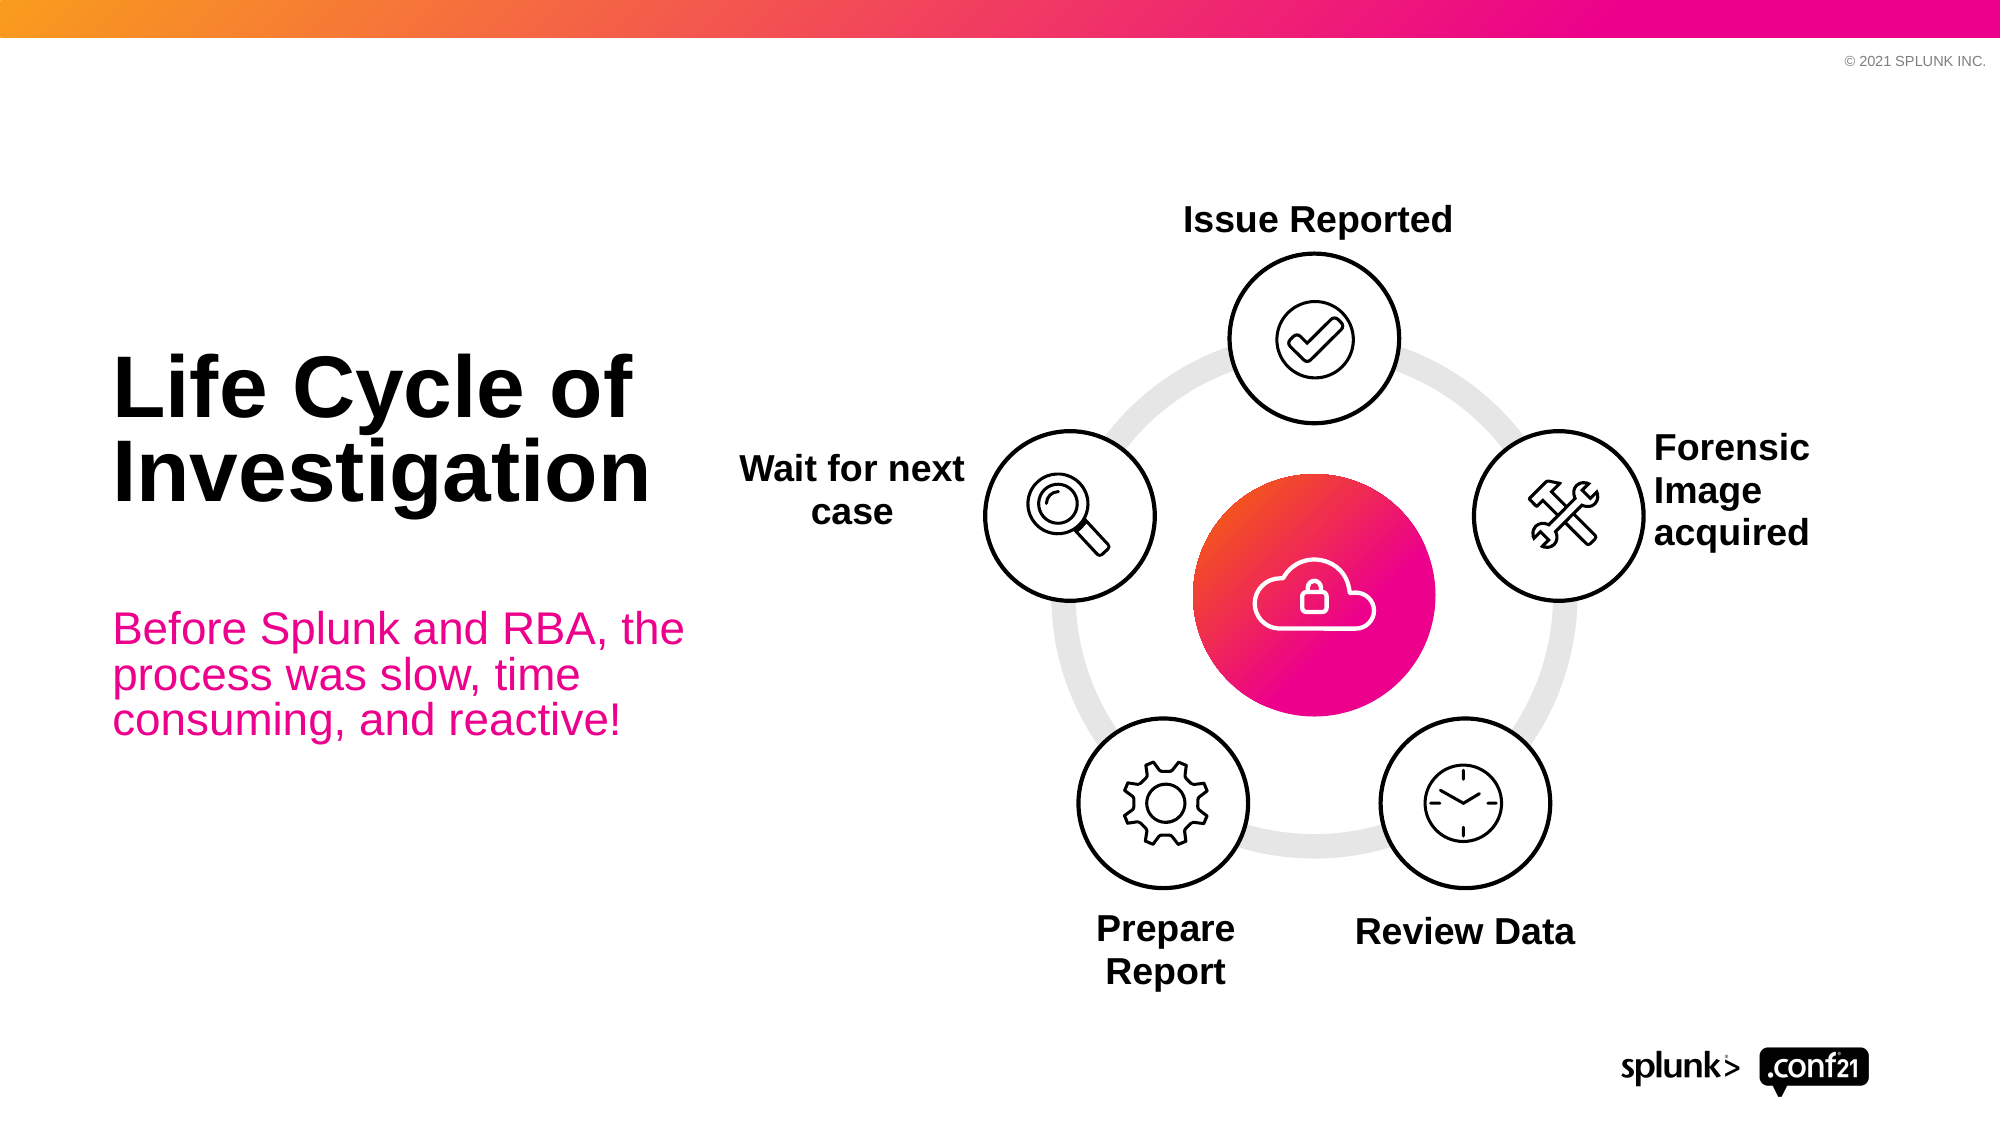

Life Cycle of Investigation

Before Splunk and RBA, the process was slow, time consuming, and reactive!

Issue Reported

Wait for next case

Forensic Image acquired

Review Data
Prepare Report